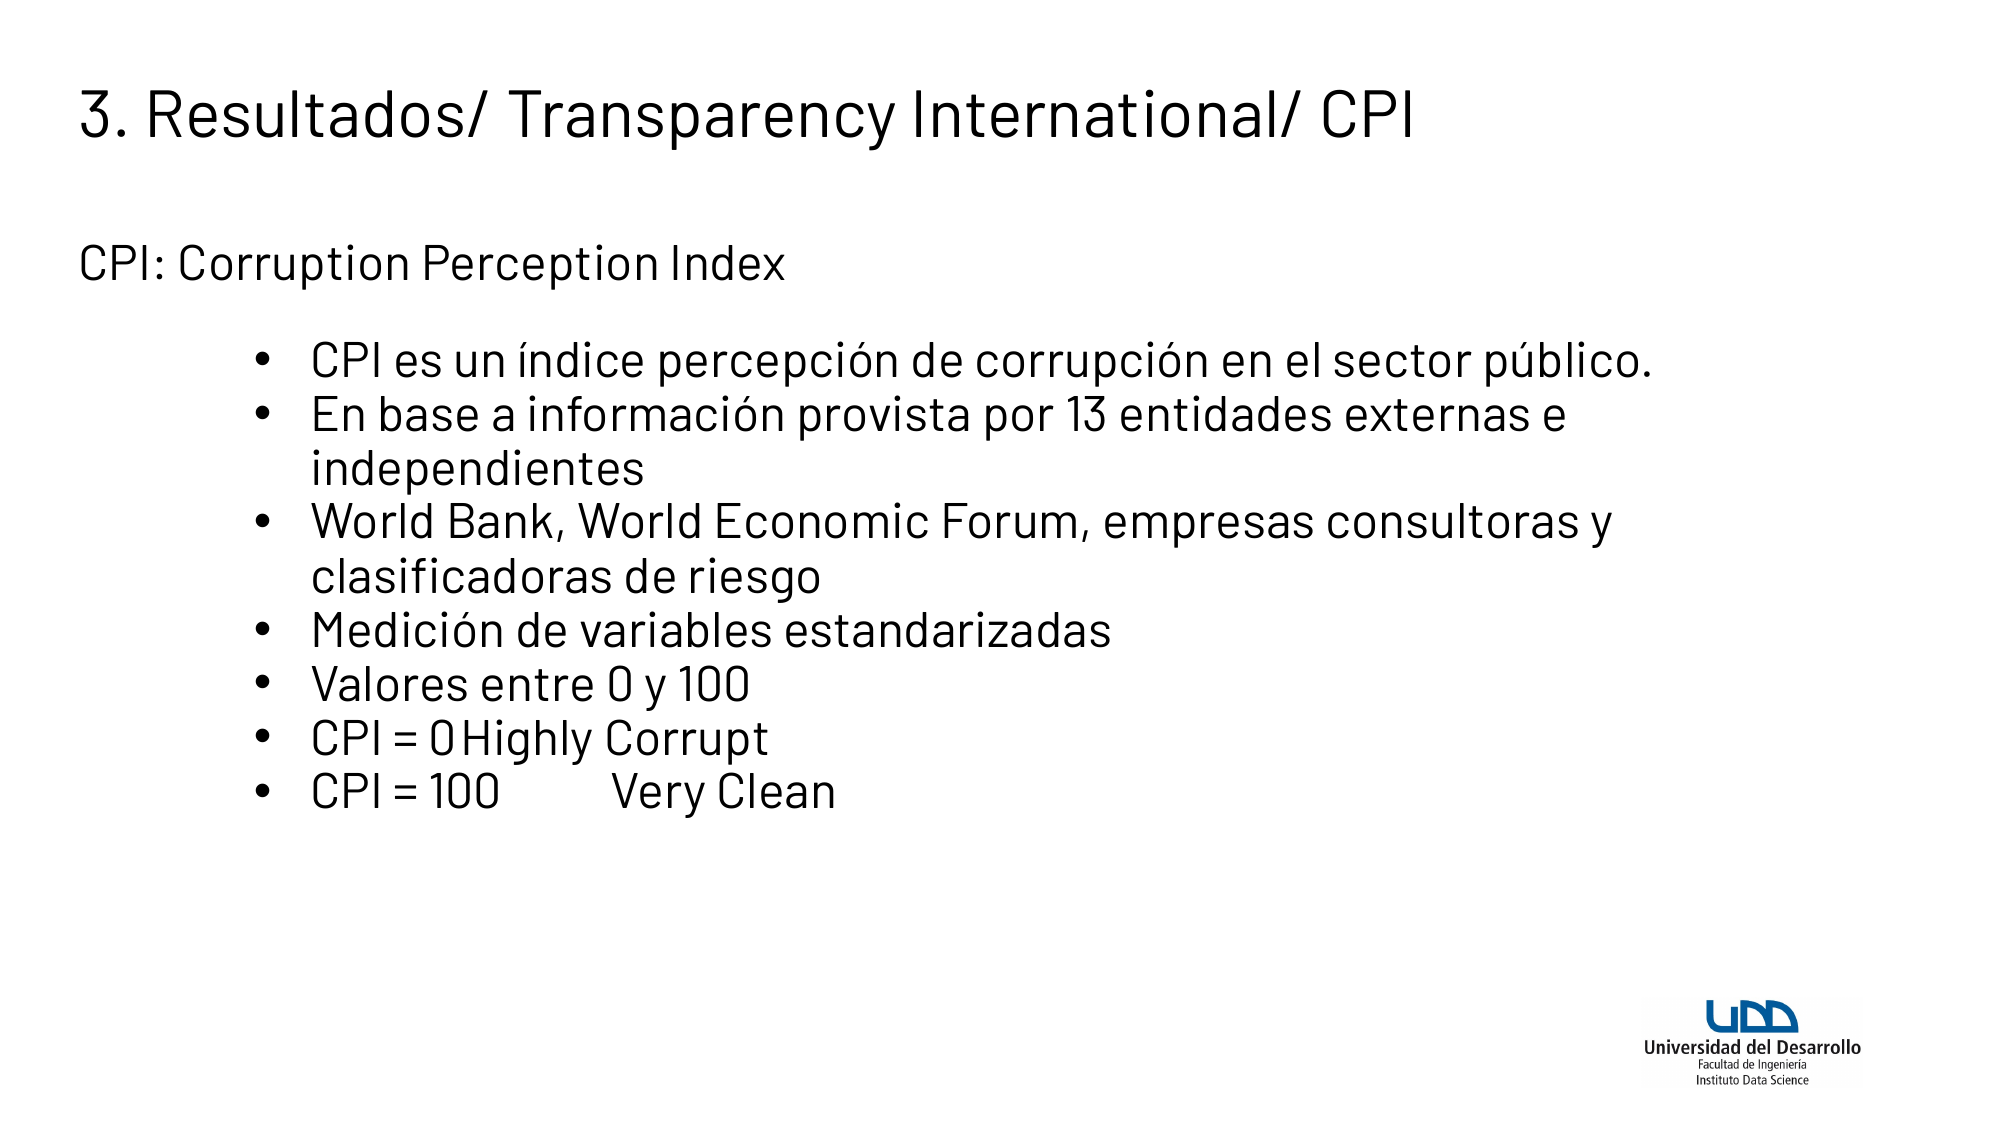

# 3. Resultados/ Transparency International/ CPI
CPI: Corruption Perception Index
CPI es un índice percepción de corrupción en el sector público.
En base a información provista por 13 entidades externas e independientes
World Bank, World Economic Forum, empresas consultoras y clasificadoras de riesgo
Medición de variables estandarizadas
Valores entre 0 y 100
CPI = 0	Highly Corrupt
CPI = 100	Very Clean